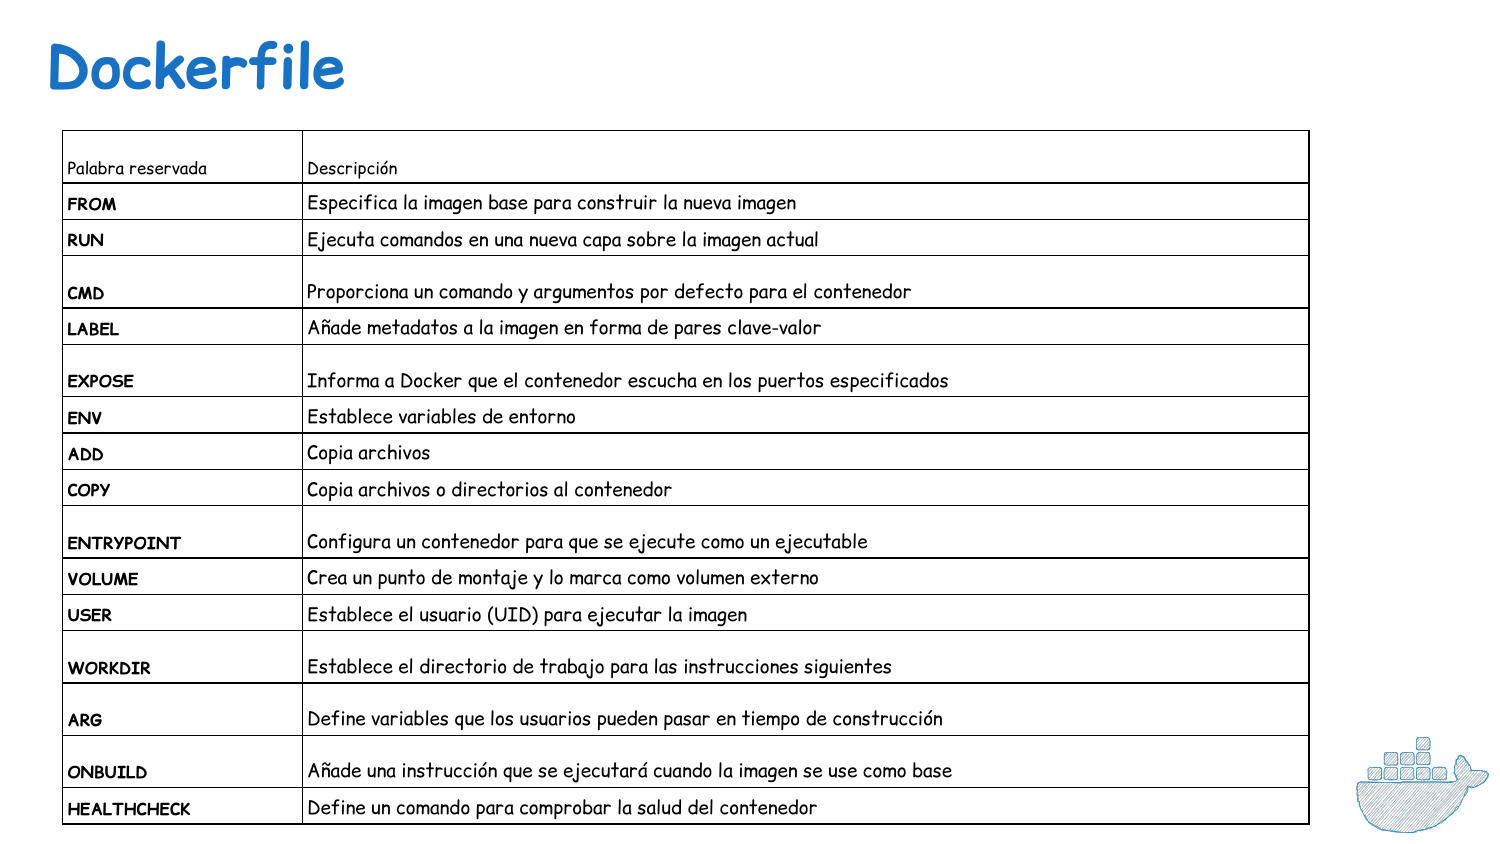

Dockerfile
| Palabra reservada | Descripción |
| --- | --- |
| FROM | Especifica la imagen base para construir la nueva imagen |
| RUN | Ejecuta comandos en una nueva capa sobre la imagen actual |
| CMD | Proporciona un comando y argumentos por defecto para el contenedor |
| LABEL | Añade metadatos a la imagen en forma de pares clave-valor |
| EXPOSE | Informa a Docker que el contenedor escucha en los puertos especificados |
| ENV | Establece variables de entorno |
| ADD | Copia archivos |
| COPY | Copia archivos o directorios al contenedor |
| ENTRYPOINT | Configura un contenedor para que se ejecute como un ejecutable |
| VOLUME | Crea un punto de montaje y lo marca como volumen externo |
| USER | Establece el usuario (UID) para ejecutar la imagen |
| WORKDIR | Establece el directorio de trabajo para las instrucciones siguientes |
| ARG | Define variables que los usuarios pueden pasar en tiempo de construcción |
| ONBUILD | Añade una instrucción que se ejecutará cuando la imagen se use como base |
| HEALTHCHECK | Define un comando para comprobar la salud del contenedor |